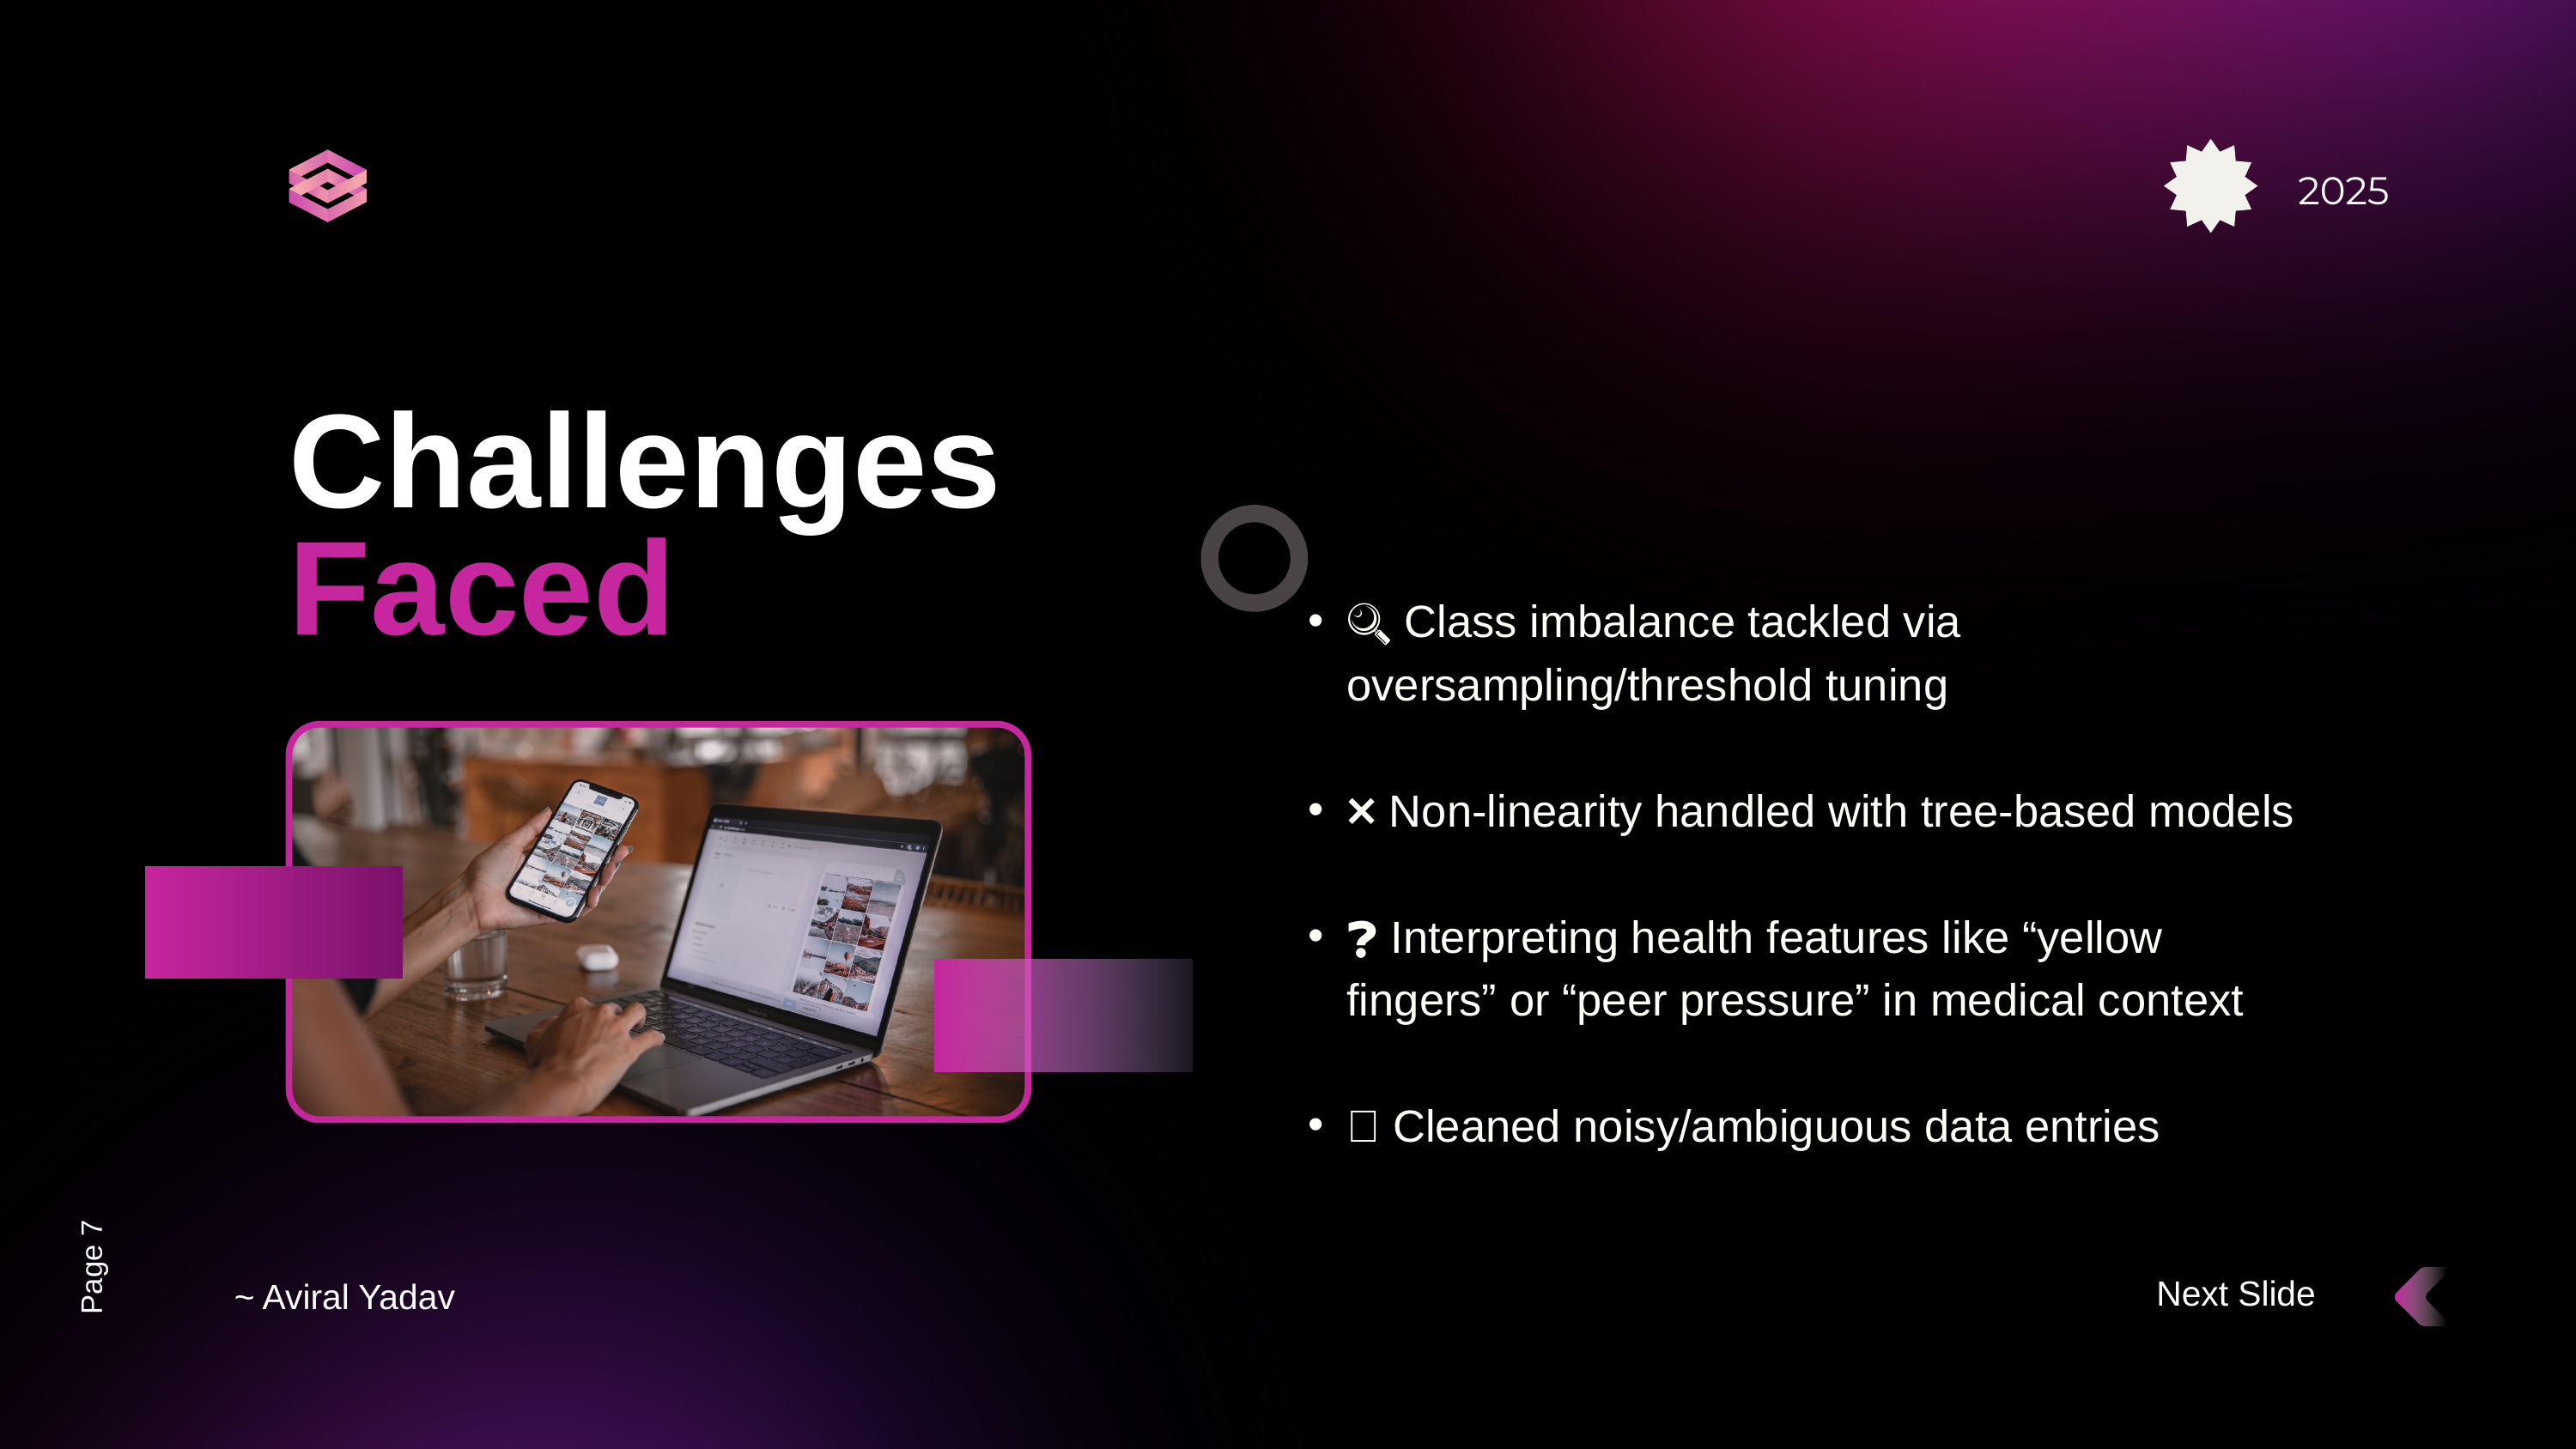

2025
Challenges

Faced
🔍 Class imbalance tackled via oversampling/threshold tuning

❌ Non-linearity handled with tree-based models

❓ Interpreting health features like “yellow fingers” or “peer pressure” in medical context

🧹 Cleaned noisy/ambiguous data entries

Page 7

Next Slide
~ Aviral Yadav